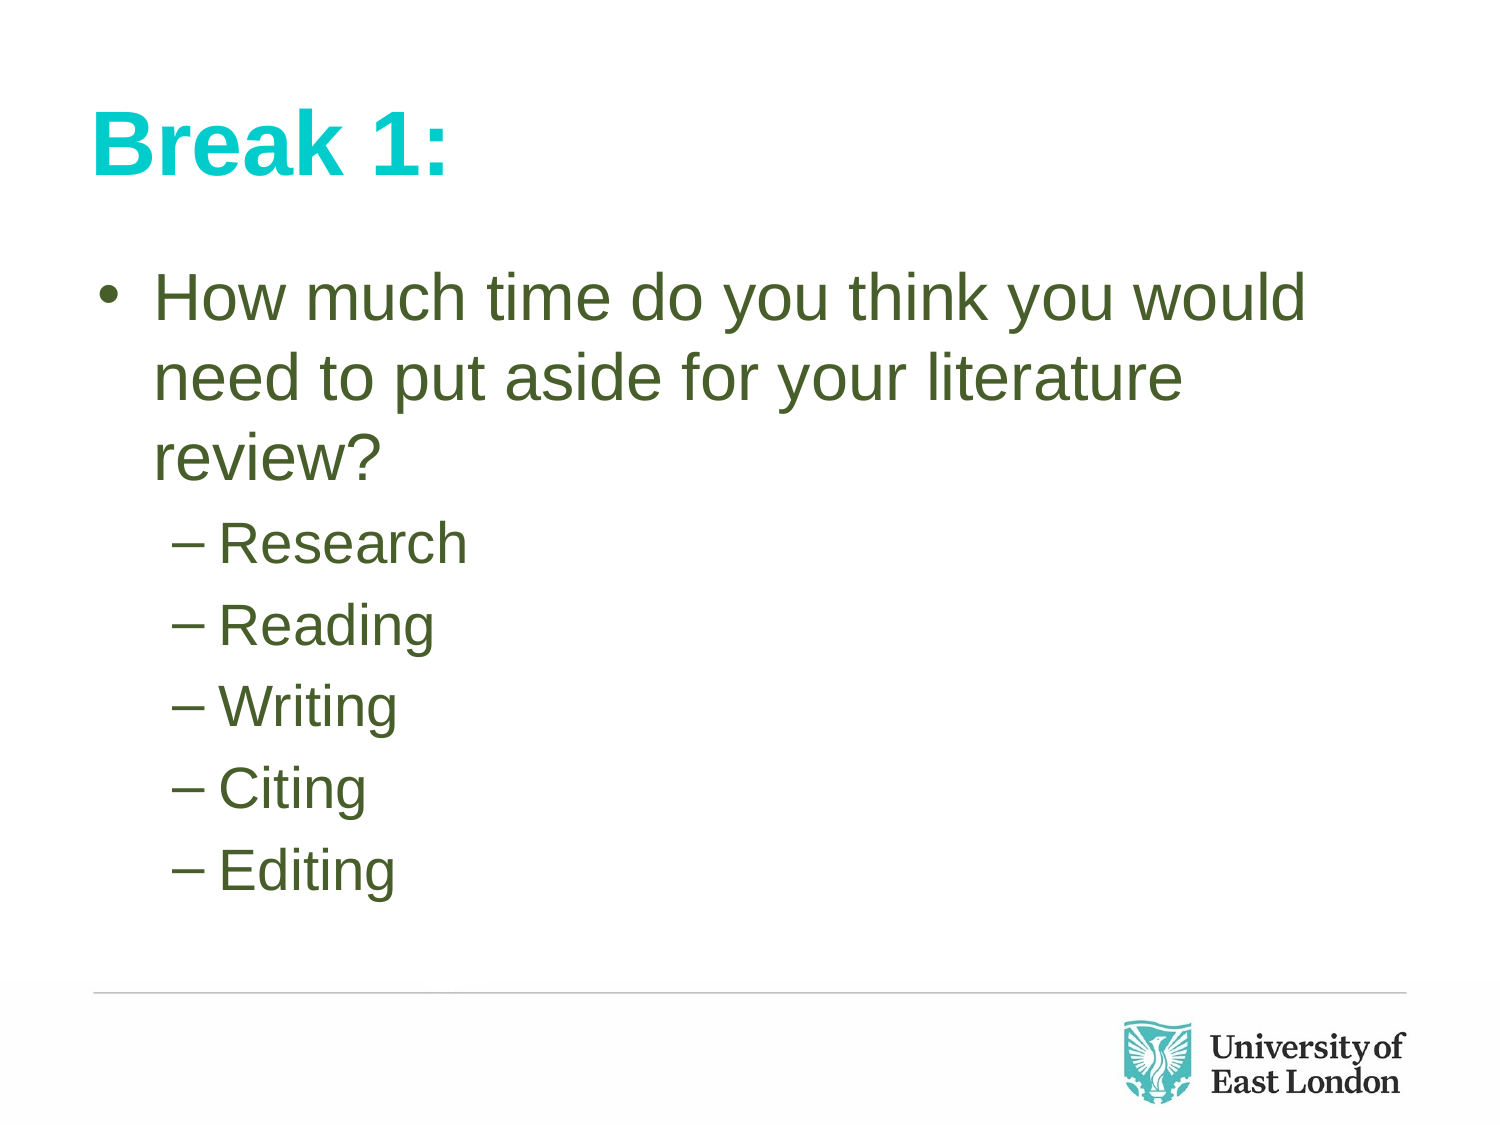

# Break 1:
How much time do you think you would need to put aside for your literature review?
Research
Reading
Writing
Citing
Editing